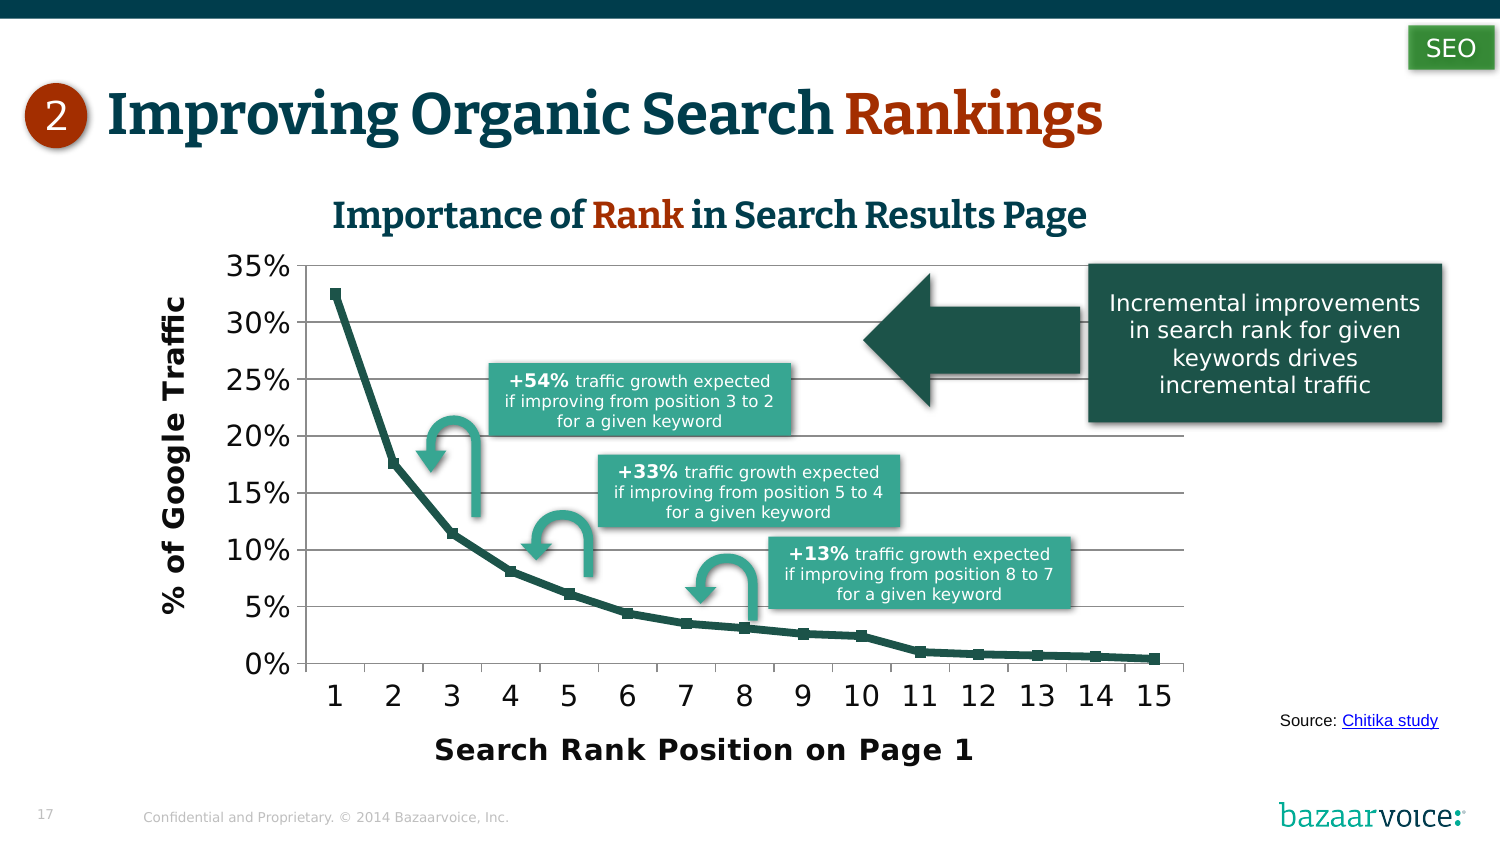

SEO
# Improving Organic Search Rankings
2

Importance of Rank in Search Results Page

### Chart

| Category | Series 1 |
|---|---|
| 1.0 | 0.325 |
| 2.0 | 0.176 |
| 3.0 | 0.114 |
| 4.0 | 0.081 |
| 5.0 | 0.061 |
| 6.0 | 0.044 |
| 7.0 | 0.035 |
| 8.0 | 0.031 |
| 9.0 | 0.026 |
| 10.0 | 0.024 |
| 11.0 | 0.01 |
| 12.0 | 0.008 |
| 13.0 | 0.007 |
| 14.0 | 0.006 |
| 15.0 | 0.004 |
Incremental improvements in search rank for given keywords drives incremental traffic
+54% traffic growth expected if improving from position 3 to 2 for a given keyword

+33% traffic growth expected if improving from position 5 to 4 for a given keyword

+13% traffic growth expected if improving from position 8 to 7 for a given keyword

Source: Chitika study